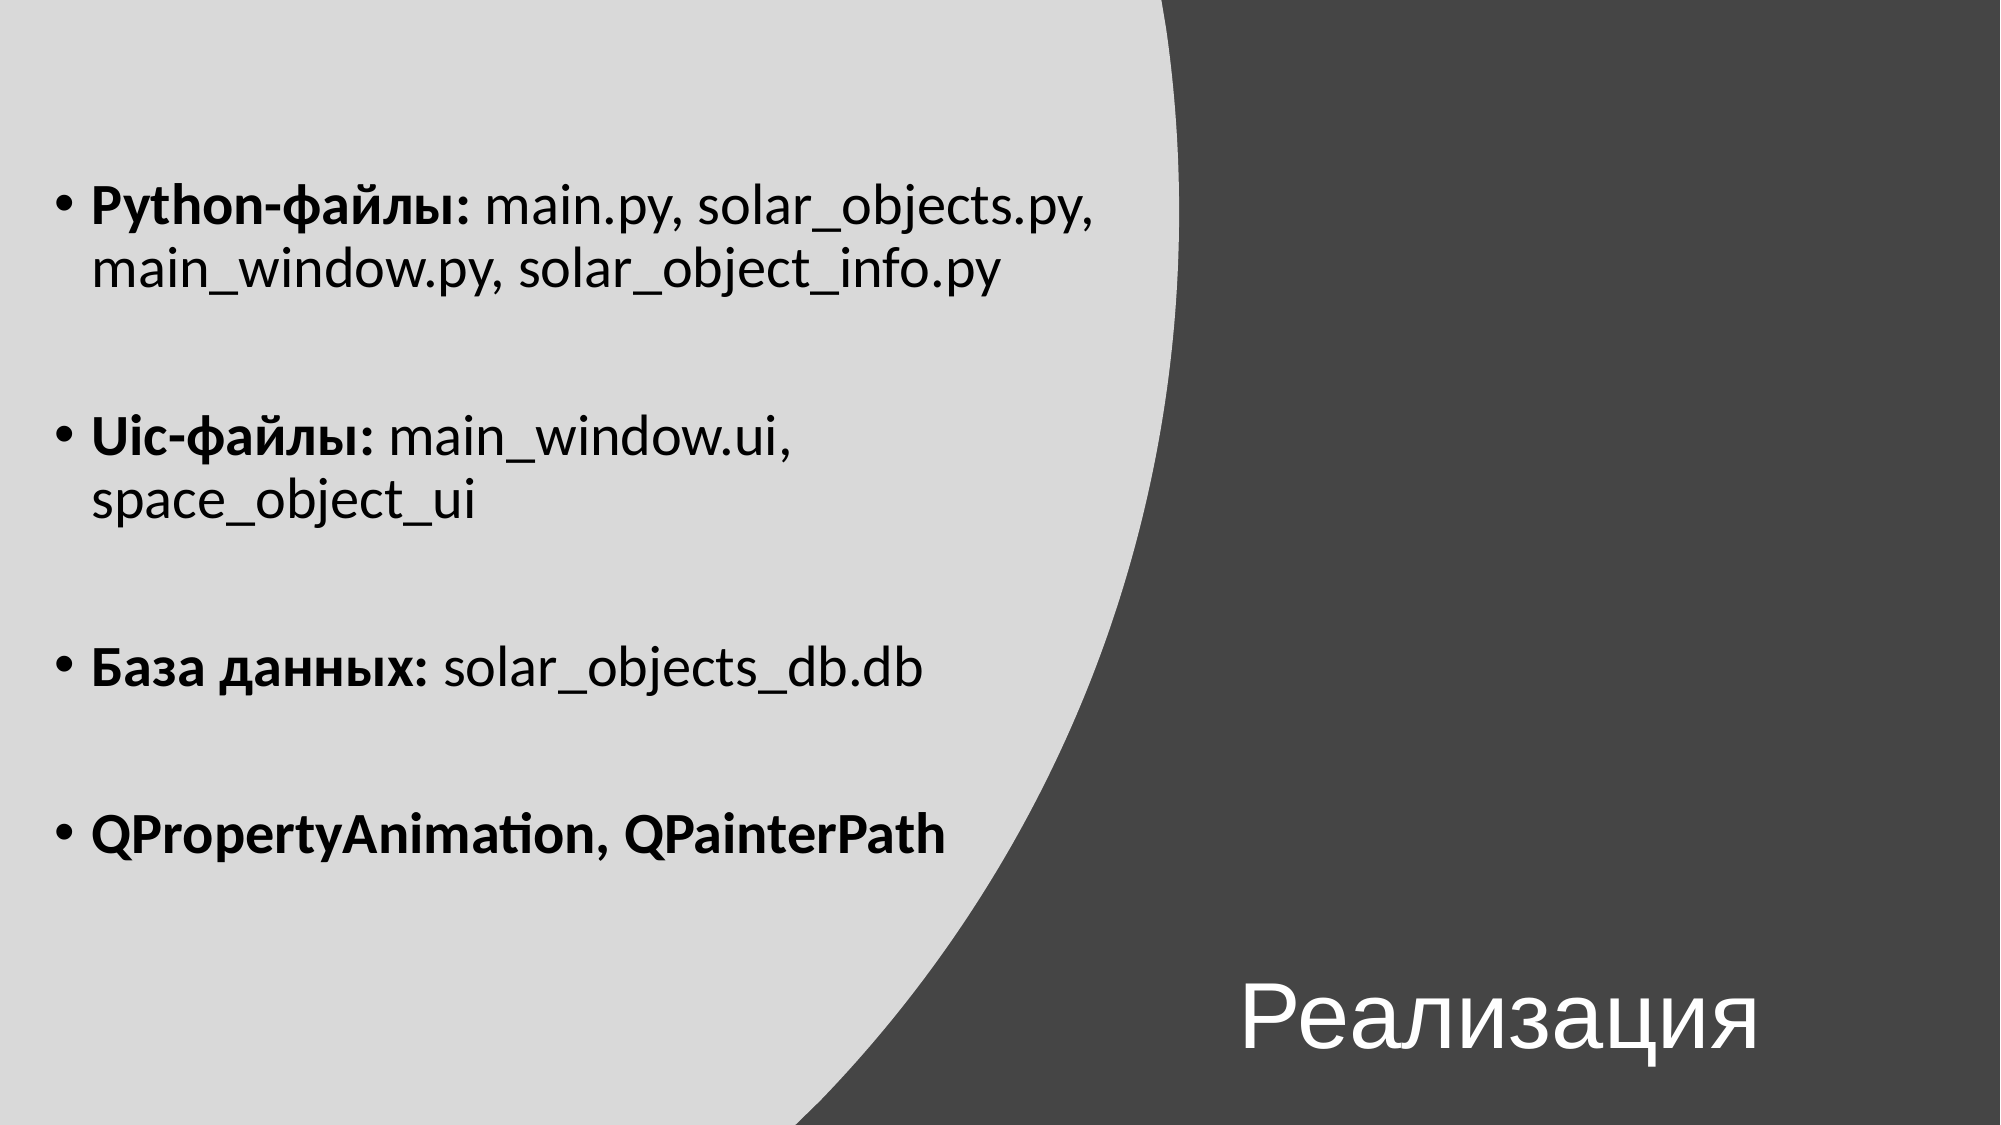

Python-файлы: main.py, solar_objects.py, main_window.py, solar_object_info.py

Uic-файлы: main_window.ui, space_object_ui

База данных: solar_objects_db.db

QPropertyAnimation, QPainterPath

# Реализация